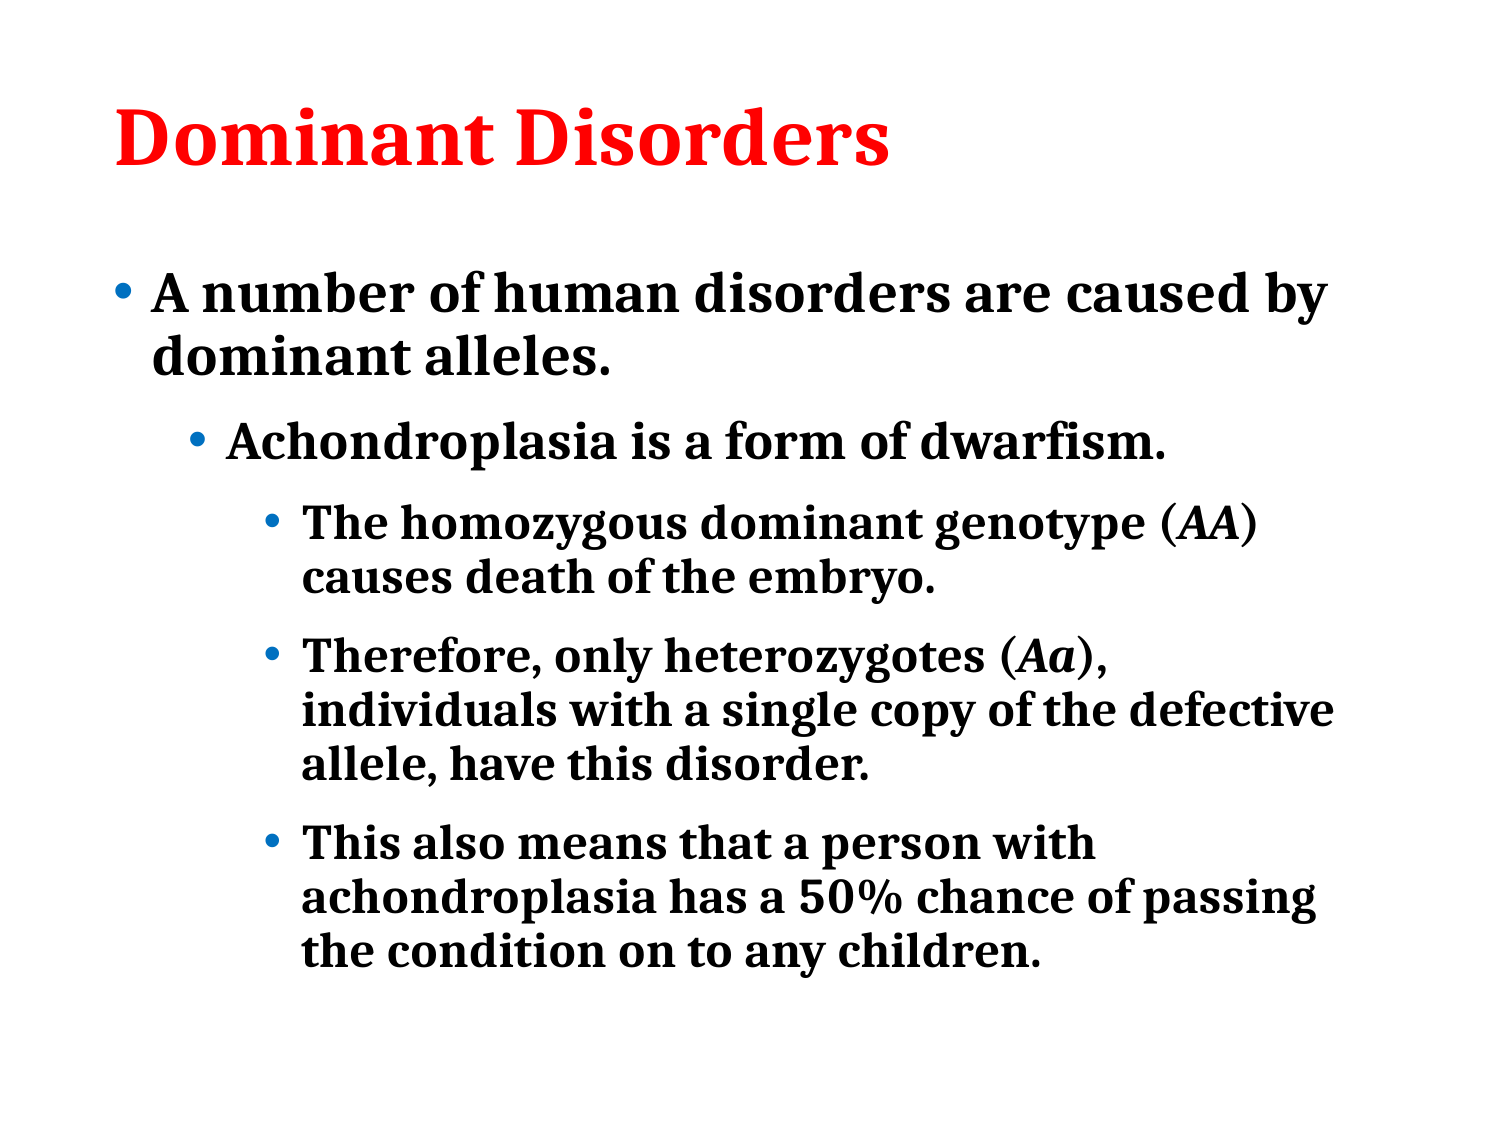

# Dominant Disorders
A number of human disorders are caused by dominant alleles.
Achondroplasia is a form of dwarfism.
The homozygous dominant genotype (AA) causes death of the embryo.
Therefore, only heterozygotes (Aa), individuals with a single copy of the defective allele, have this disorder.
This also means that a person with achondroplasia has a 50% chance of passing the condition on to any children.